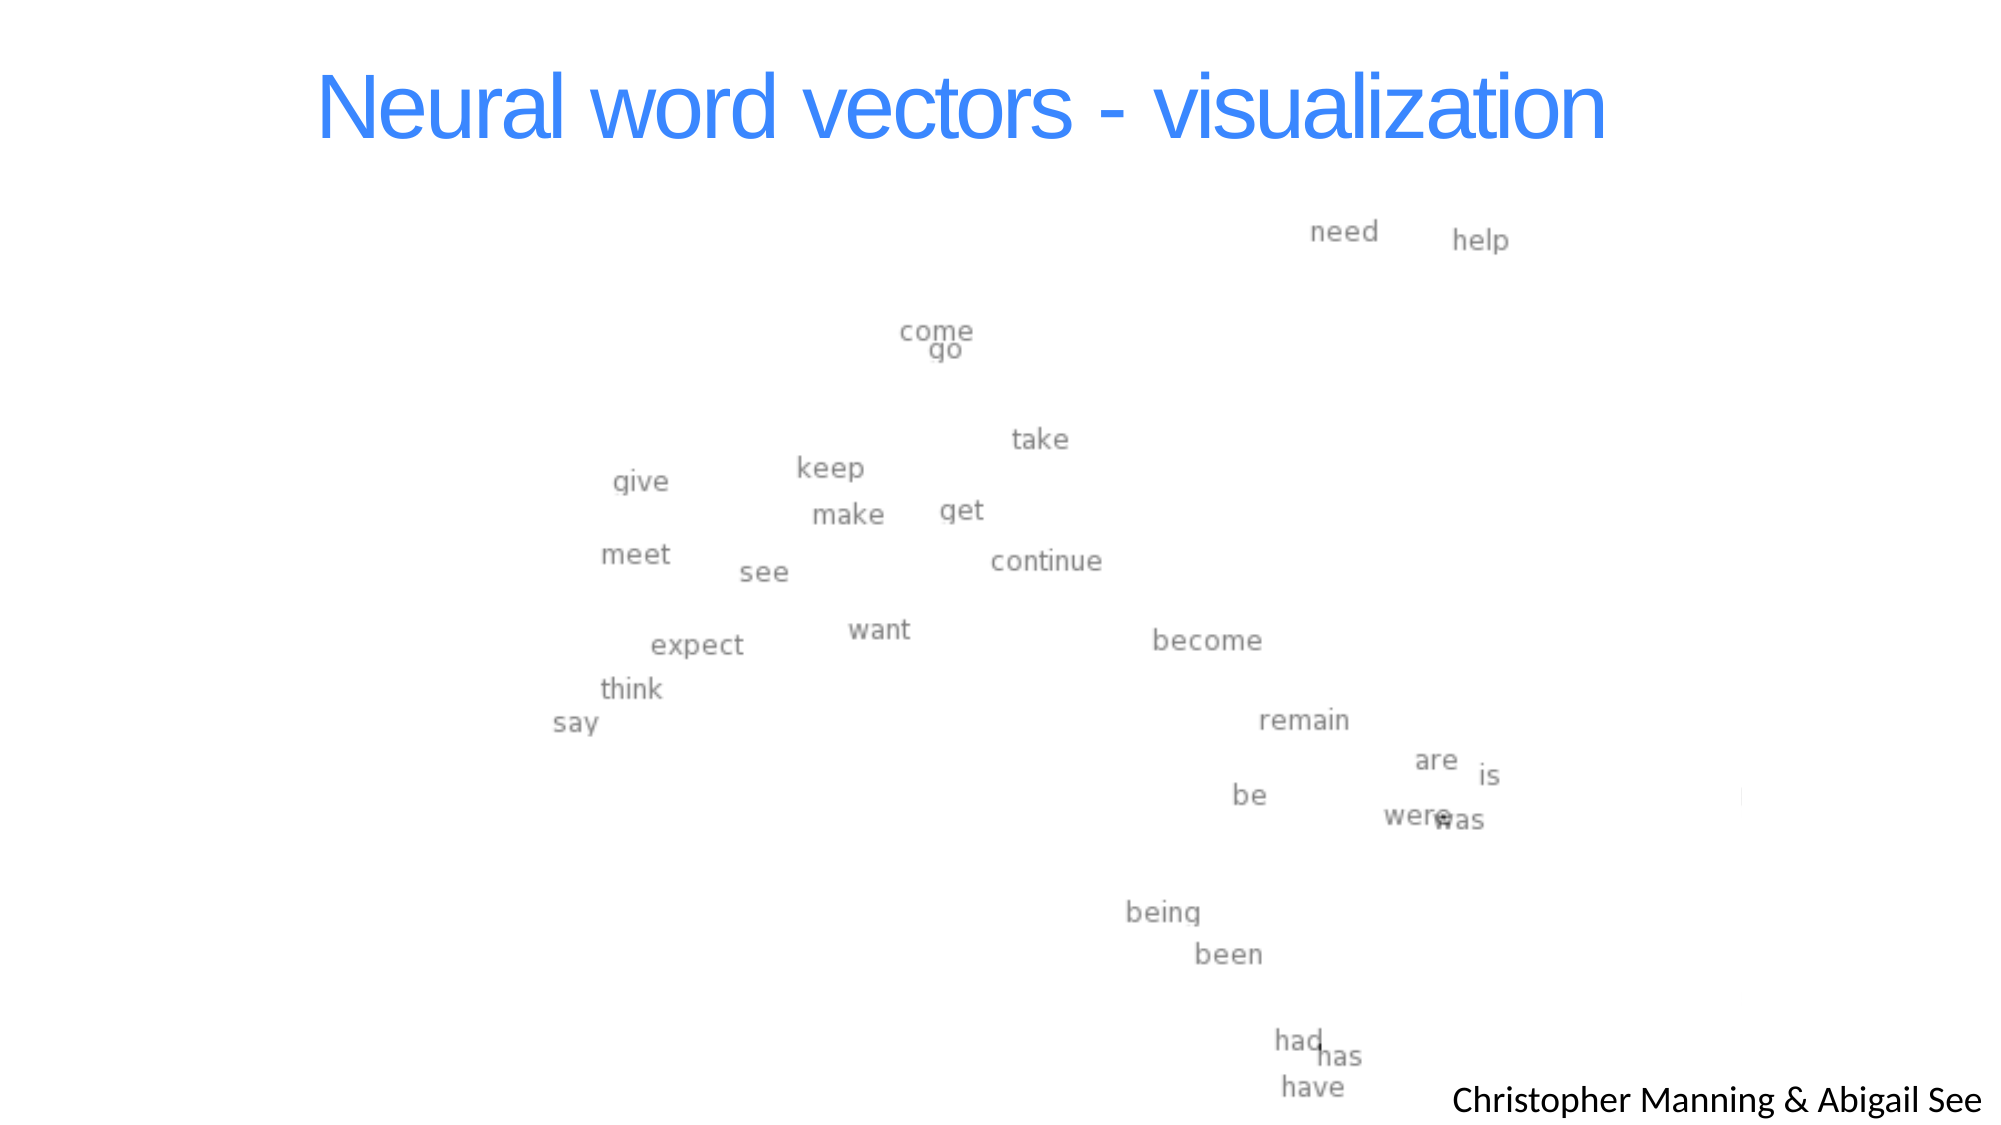

# Neural word vectors - visualization

23
Christopher Manning & Abigail See